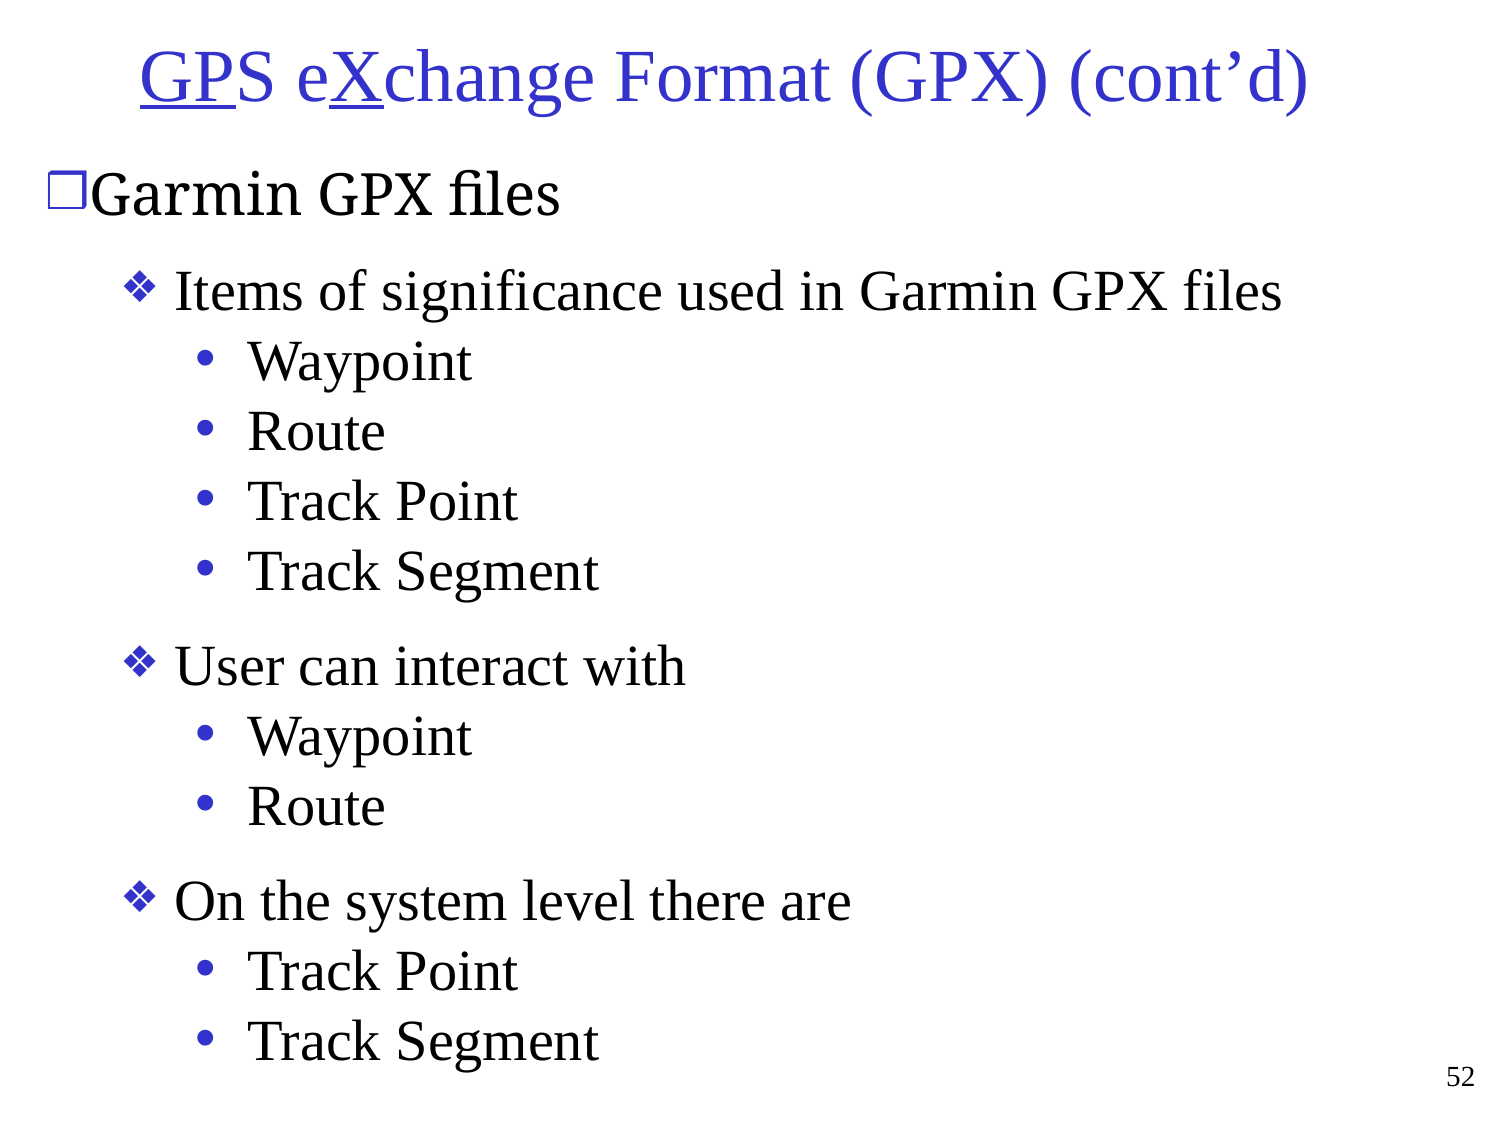

# GPS eXchange Format (GPX) (cont’d)
Garmin GPX files
Items of significance used in Garmin GPX files
Waypoint
Route
Track Point
Track Segment
User can interact with
Waypoint
Route
On the system level there are
Track Point
Track Segment
52